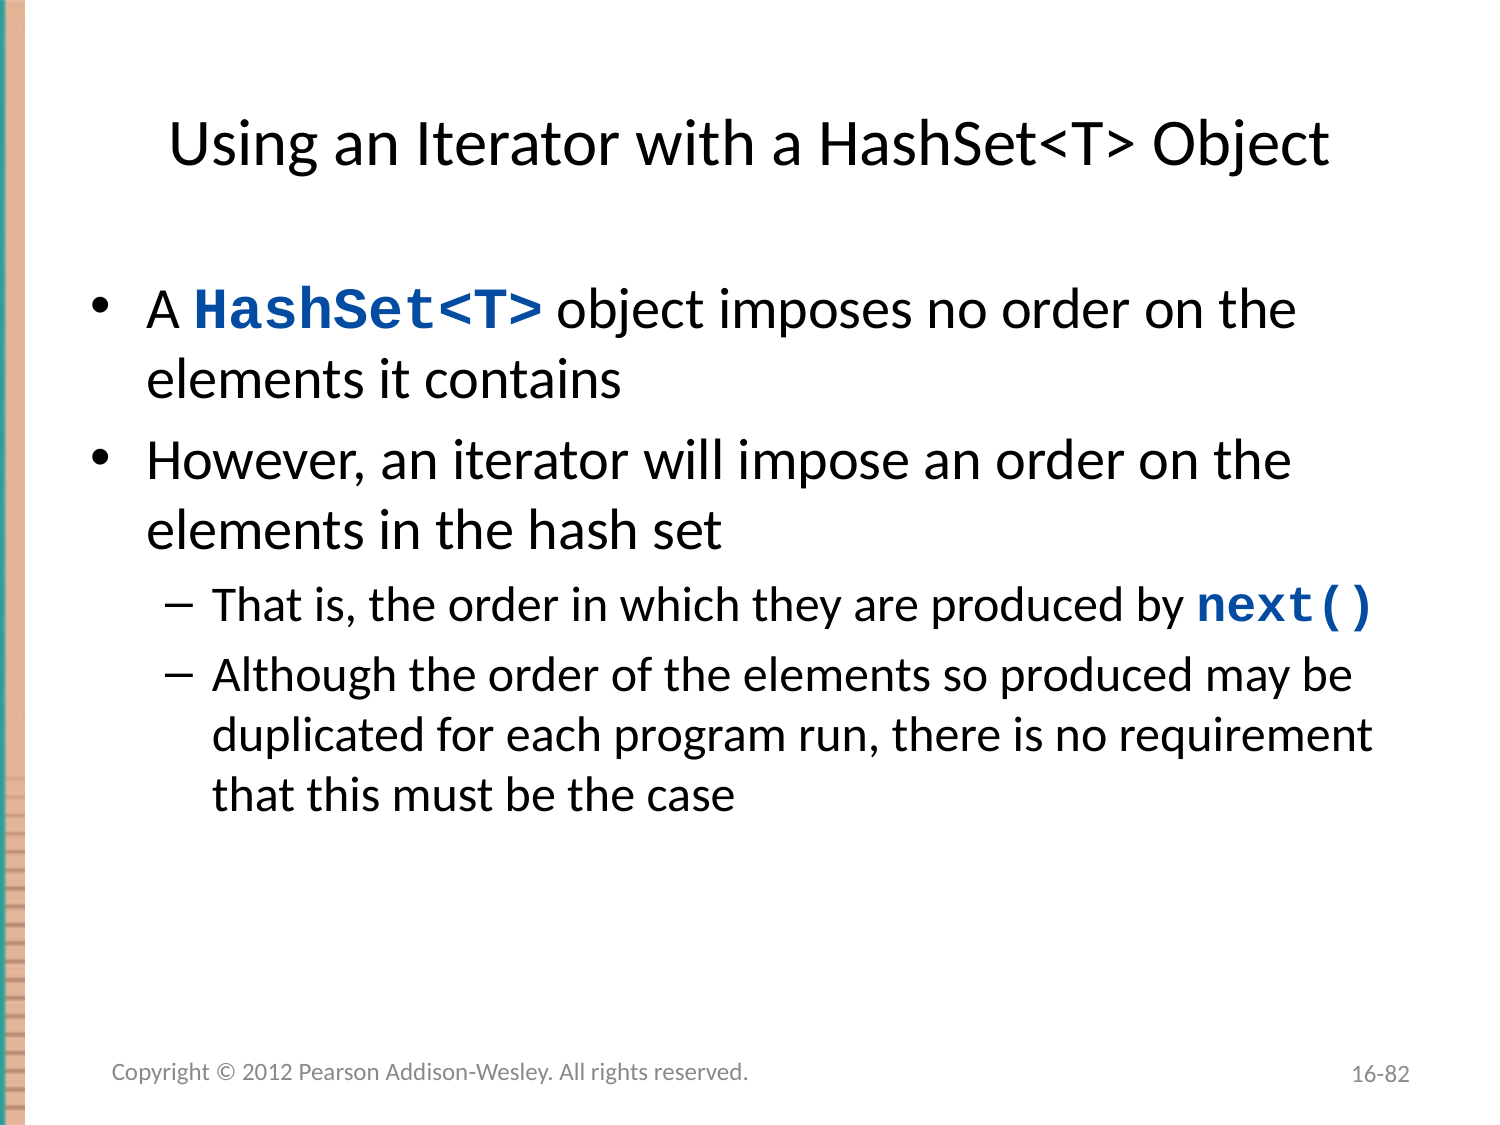

# Using an Iterator with a HashSet<T> Object
A HashSet<T> object imposes no order on the elements it contains
However, an iterator will impose an order on the elements in the hash set
That is, the order in which they are produced by next()
Although the order of the elements so produced may be duplicated for each program run, there is no requirement that this must be the case
Copyright © 2012 Pearson Addison-Wesley. All rights reserved.
16-82